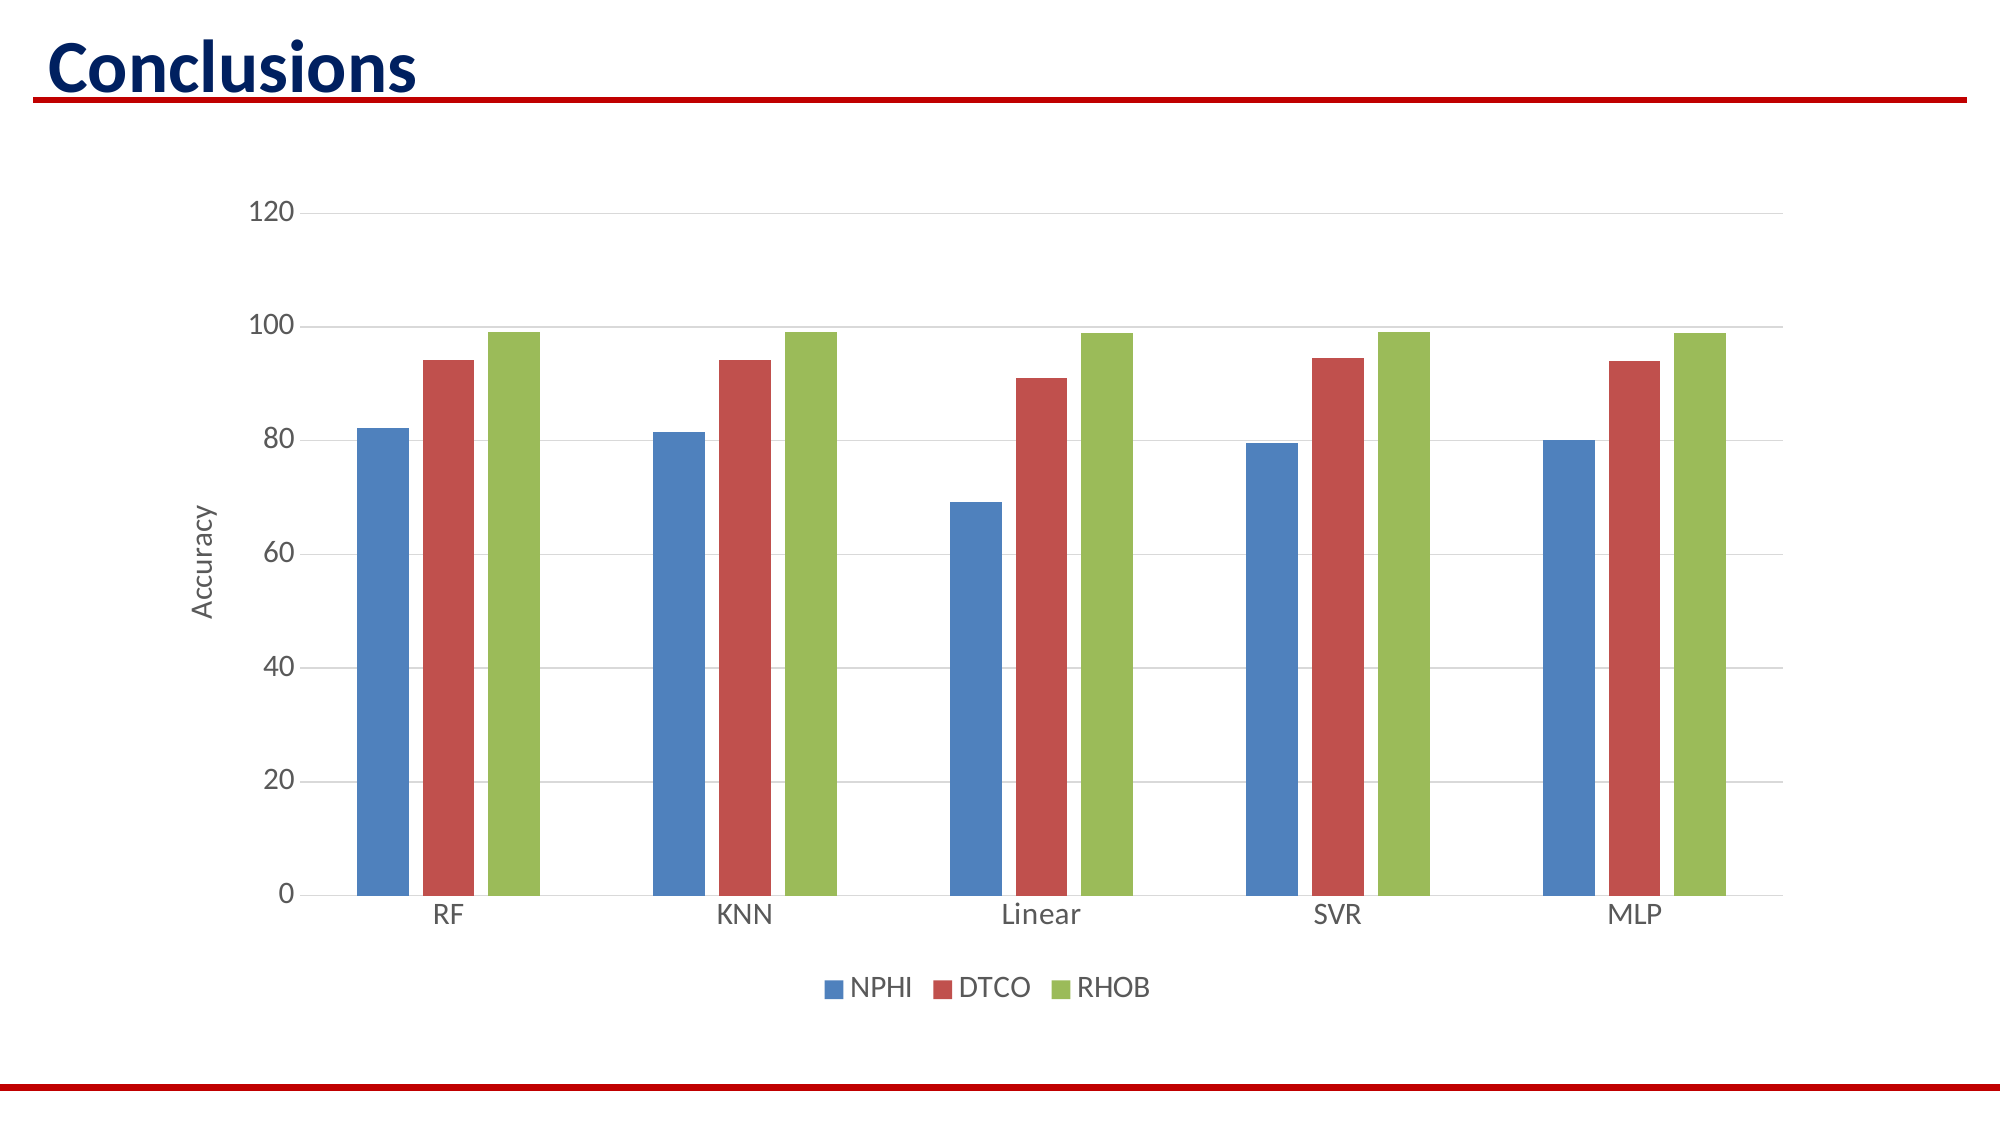

# Conclusions

### Chart

| Category | NPHI | DTCO | RHOB |
|---|---|---|---|
| RF | 82.16 | 94.19 | 99.11 |
| KNN | 81.59 | 94.22 | 99.1 |
| Linear | 69.18 | 91.02 | 98.98 |
| SVR | 79.63 | 94.5 | 99.11 |
| MLP | 80.04 | 94.0 | 98.98 |